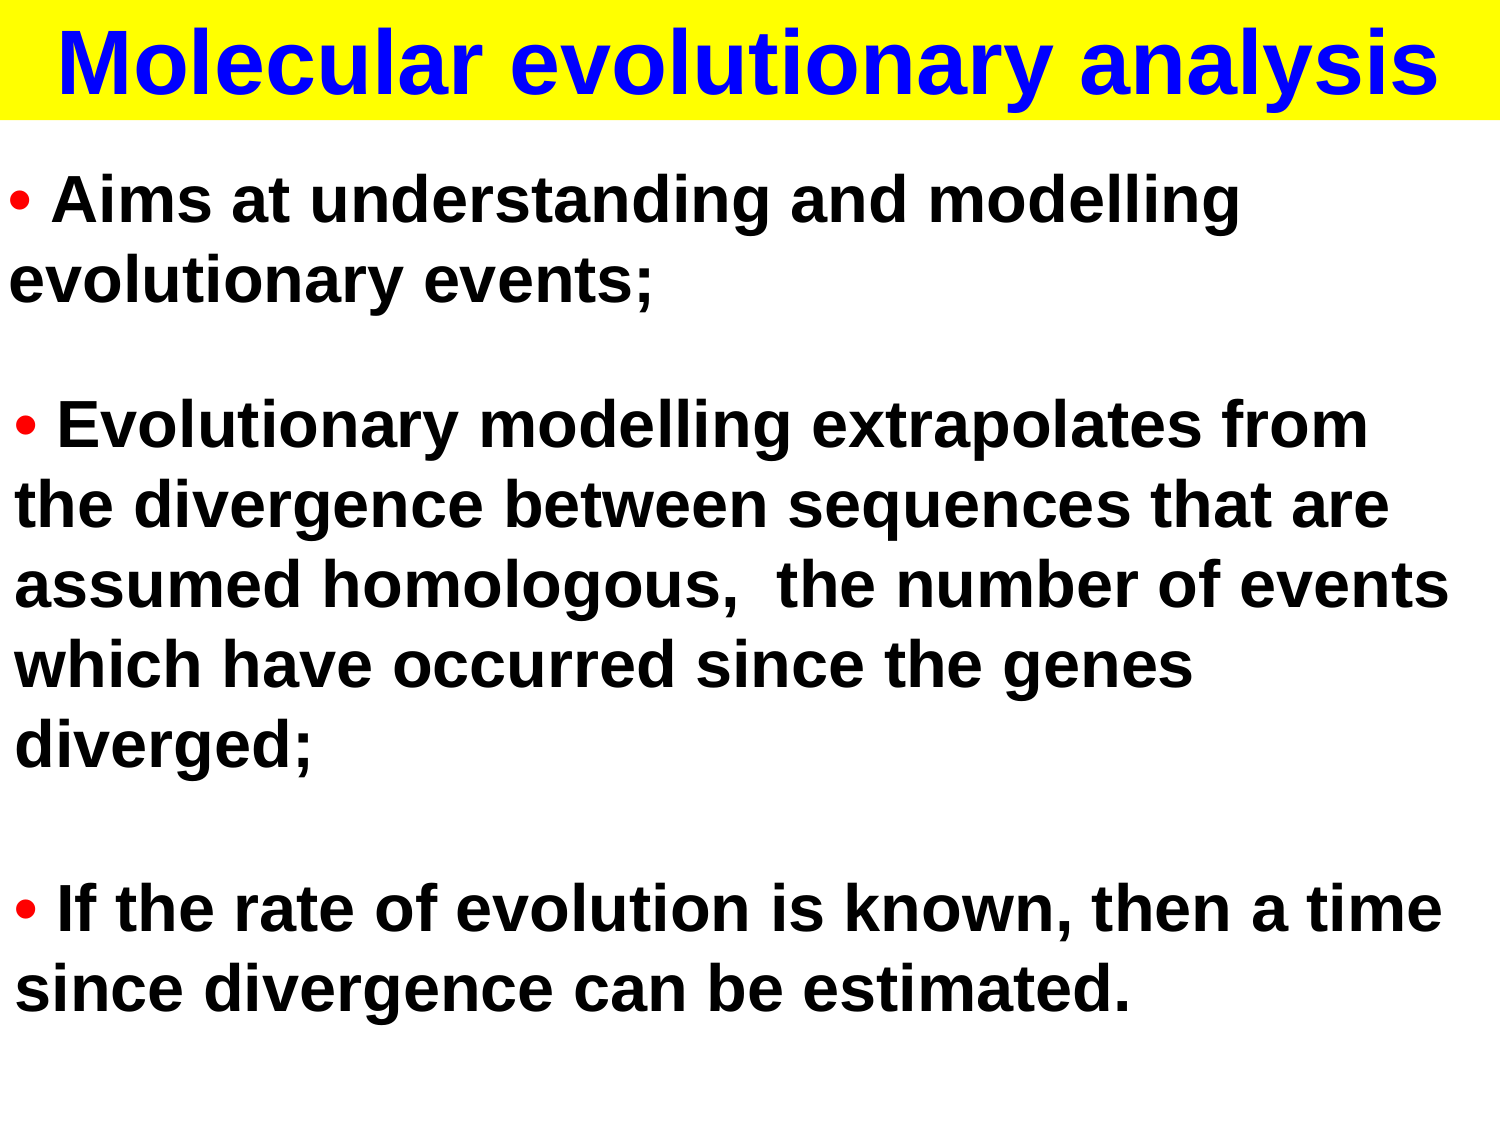

Molecular evolutionary analysis
• Aims at understanding and modelling evolutionary events;
• Evolutionary modelling extrapolates from the divergence between sequences that are assumed homologous,  the number of events which have occurred since the genes diverged;
• If the rate of evolution is known, then a time since divergence can be estimated.